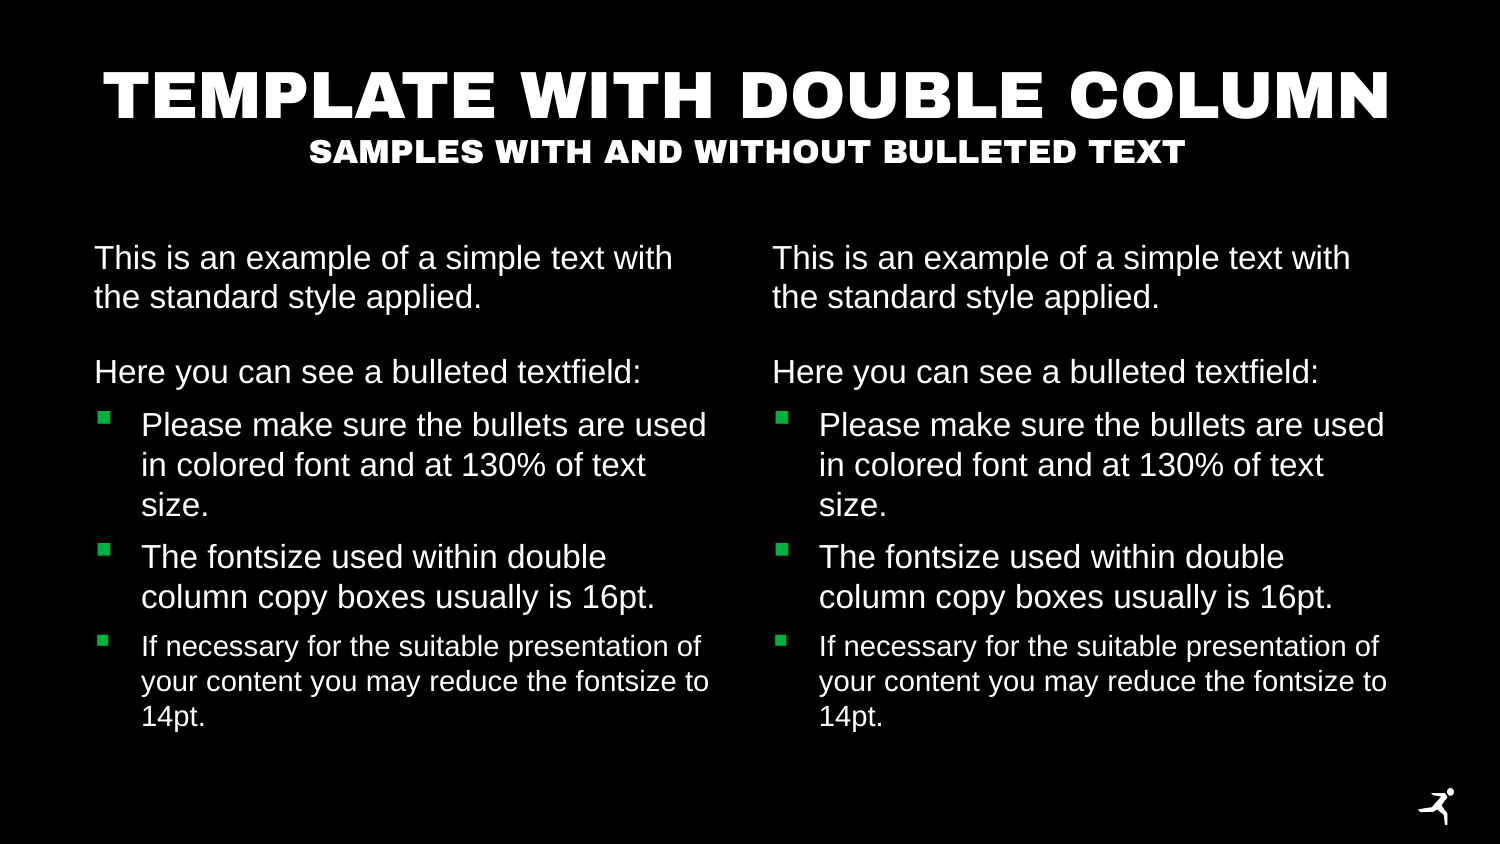

# TEMPLATE WITH DOUBLE COLUMN
Samples WITH AND WITHOUT BULLETED TEXT
This is an example of a simple text with the standard style applied.

Here you can see a bulleted textfield:
Please make sure the bullets are used in colored font and at 130% of text size.
The fontsize used within double column copy boxes usually is 16pt.
If necessary for the suitable presentation of your content you may reduce the fontsize to 14pt.

This is an example of a simple text with the standard style applied.

Here you can see a bulleted textfield:
Please make sure the bullets are used in colored font and at 130% of text size.
The fontsize used within double column copy boxes usually is 16pt.
If necessary for the suitable presentation of your content you may reduce the fontsize to 14pt.